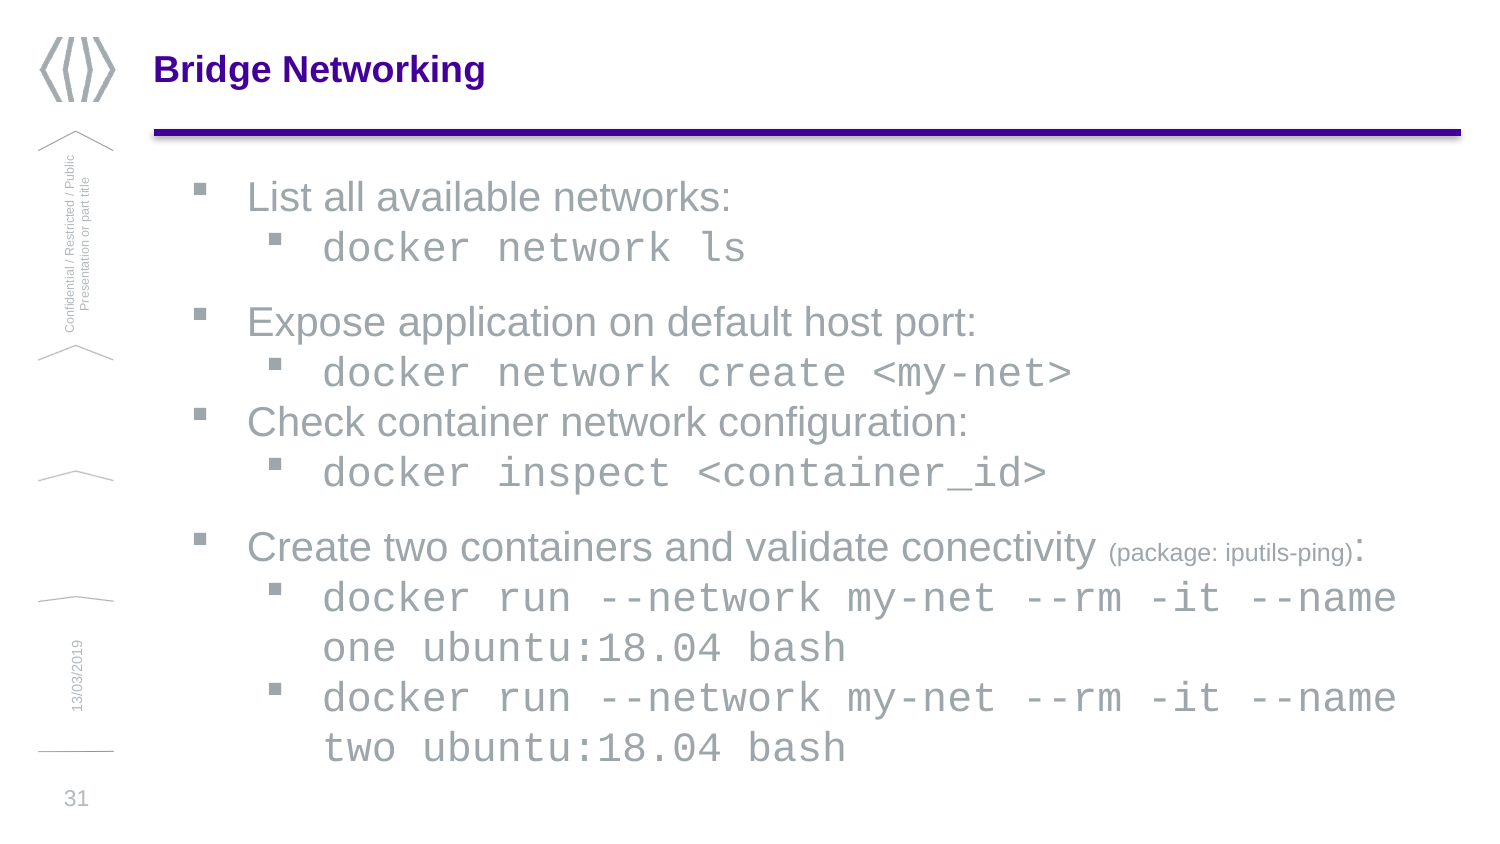

# Bridge Networking
List all available networks:
docker network ls
Expose application on default host port:
docker network create <my-net>
Check container network configuration:
docker inspect <container_id>
Create two containers and validate conectivity (package: iputils-ping):
docker run --network my-net --rm -it --name one ubuntu:18.04 bash
docker run --network my-net --rm -it --name two ubuntu:18.04 bash
Confidential / Restricted / Public
Presentation or part title
13/03/2019
31